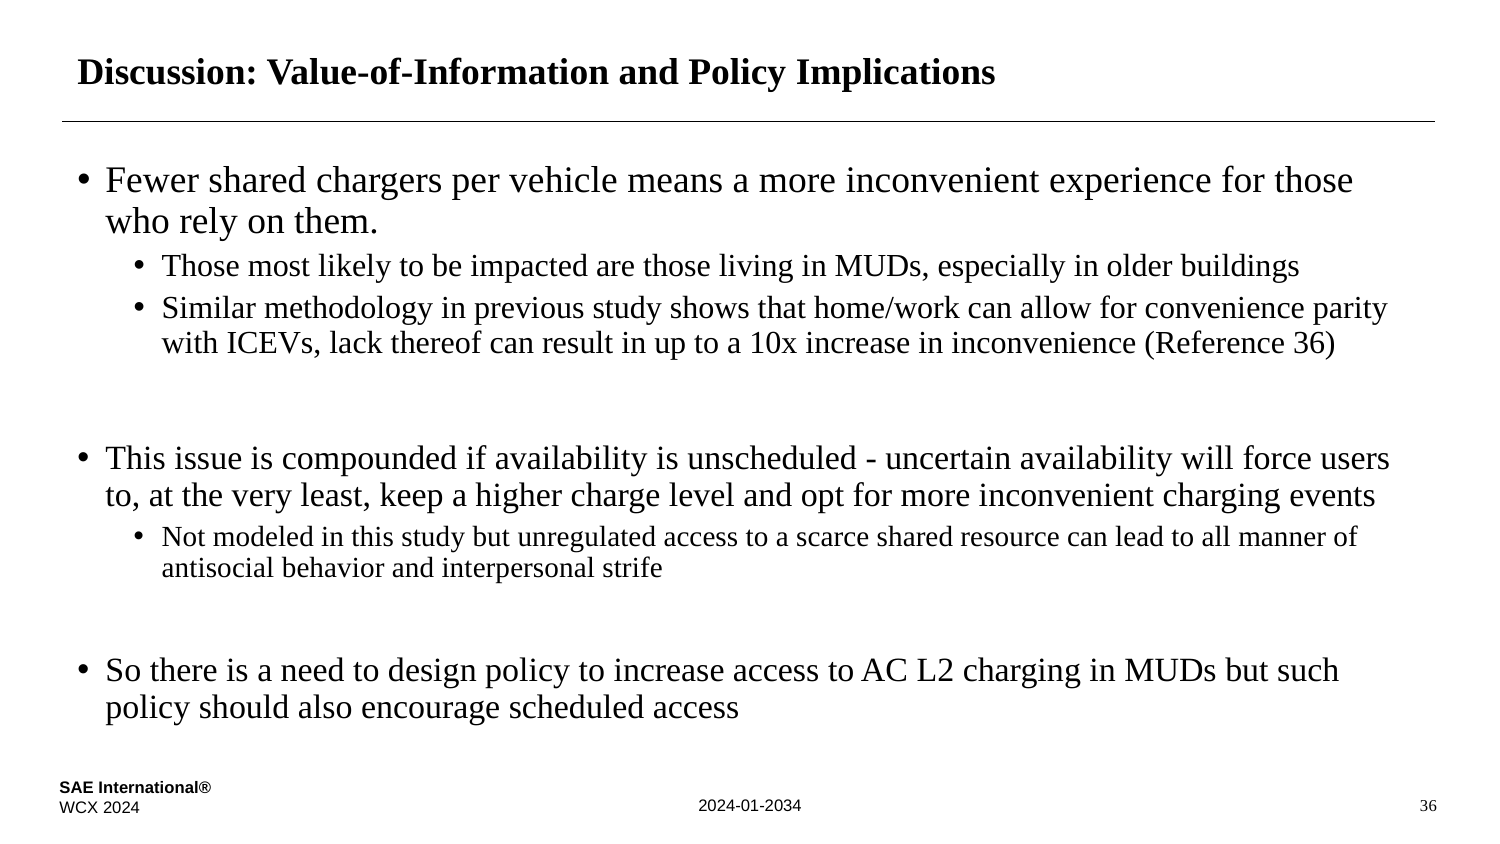

# Discussion: Value-of-Information and Policy Implications
Fewer shared chargers per vehicle means a more inconvenient experience for those who rely on them.
Those most likely to be impacted are those living in MUDs, especially in older buildings
Similar methodology in previous study shows that home/work can allow for convenience parity with ICEVs, lack thereof can result in up to a 10x increase in inconvenience (Reference 36)

This issue is compounded if availability is unscheduled - uncertain availability will force users to, at the very least, keep a higher charge level and opt for more inconvenient charging events
Not modeled in this study but unregulated access to a scarce shared resource can lead to all manner of antisocial behavior and interpersonal strife

So there is a need to design policy to increase access to AC L2 charging in MUDs but such policy should also encourage scheduled access